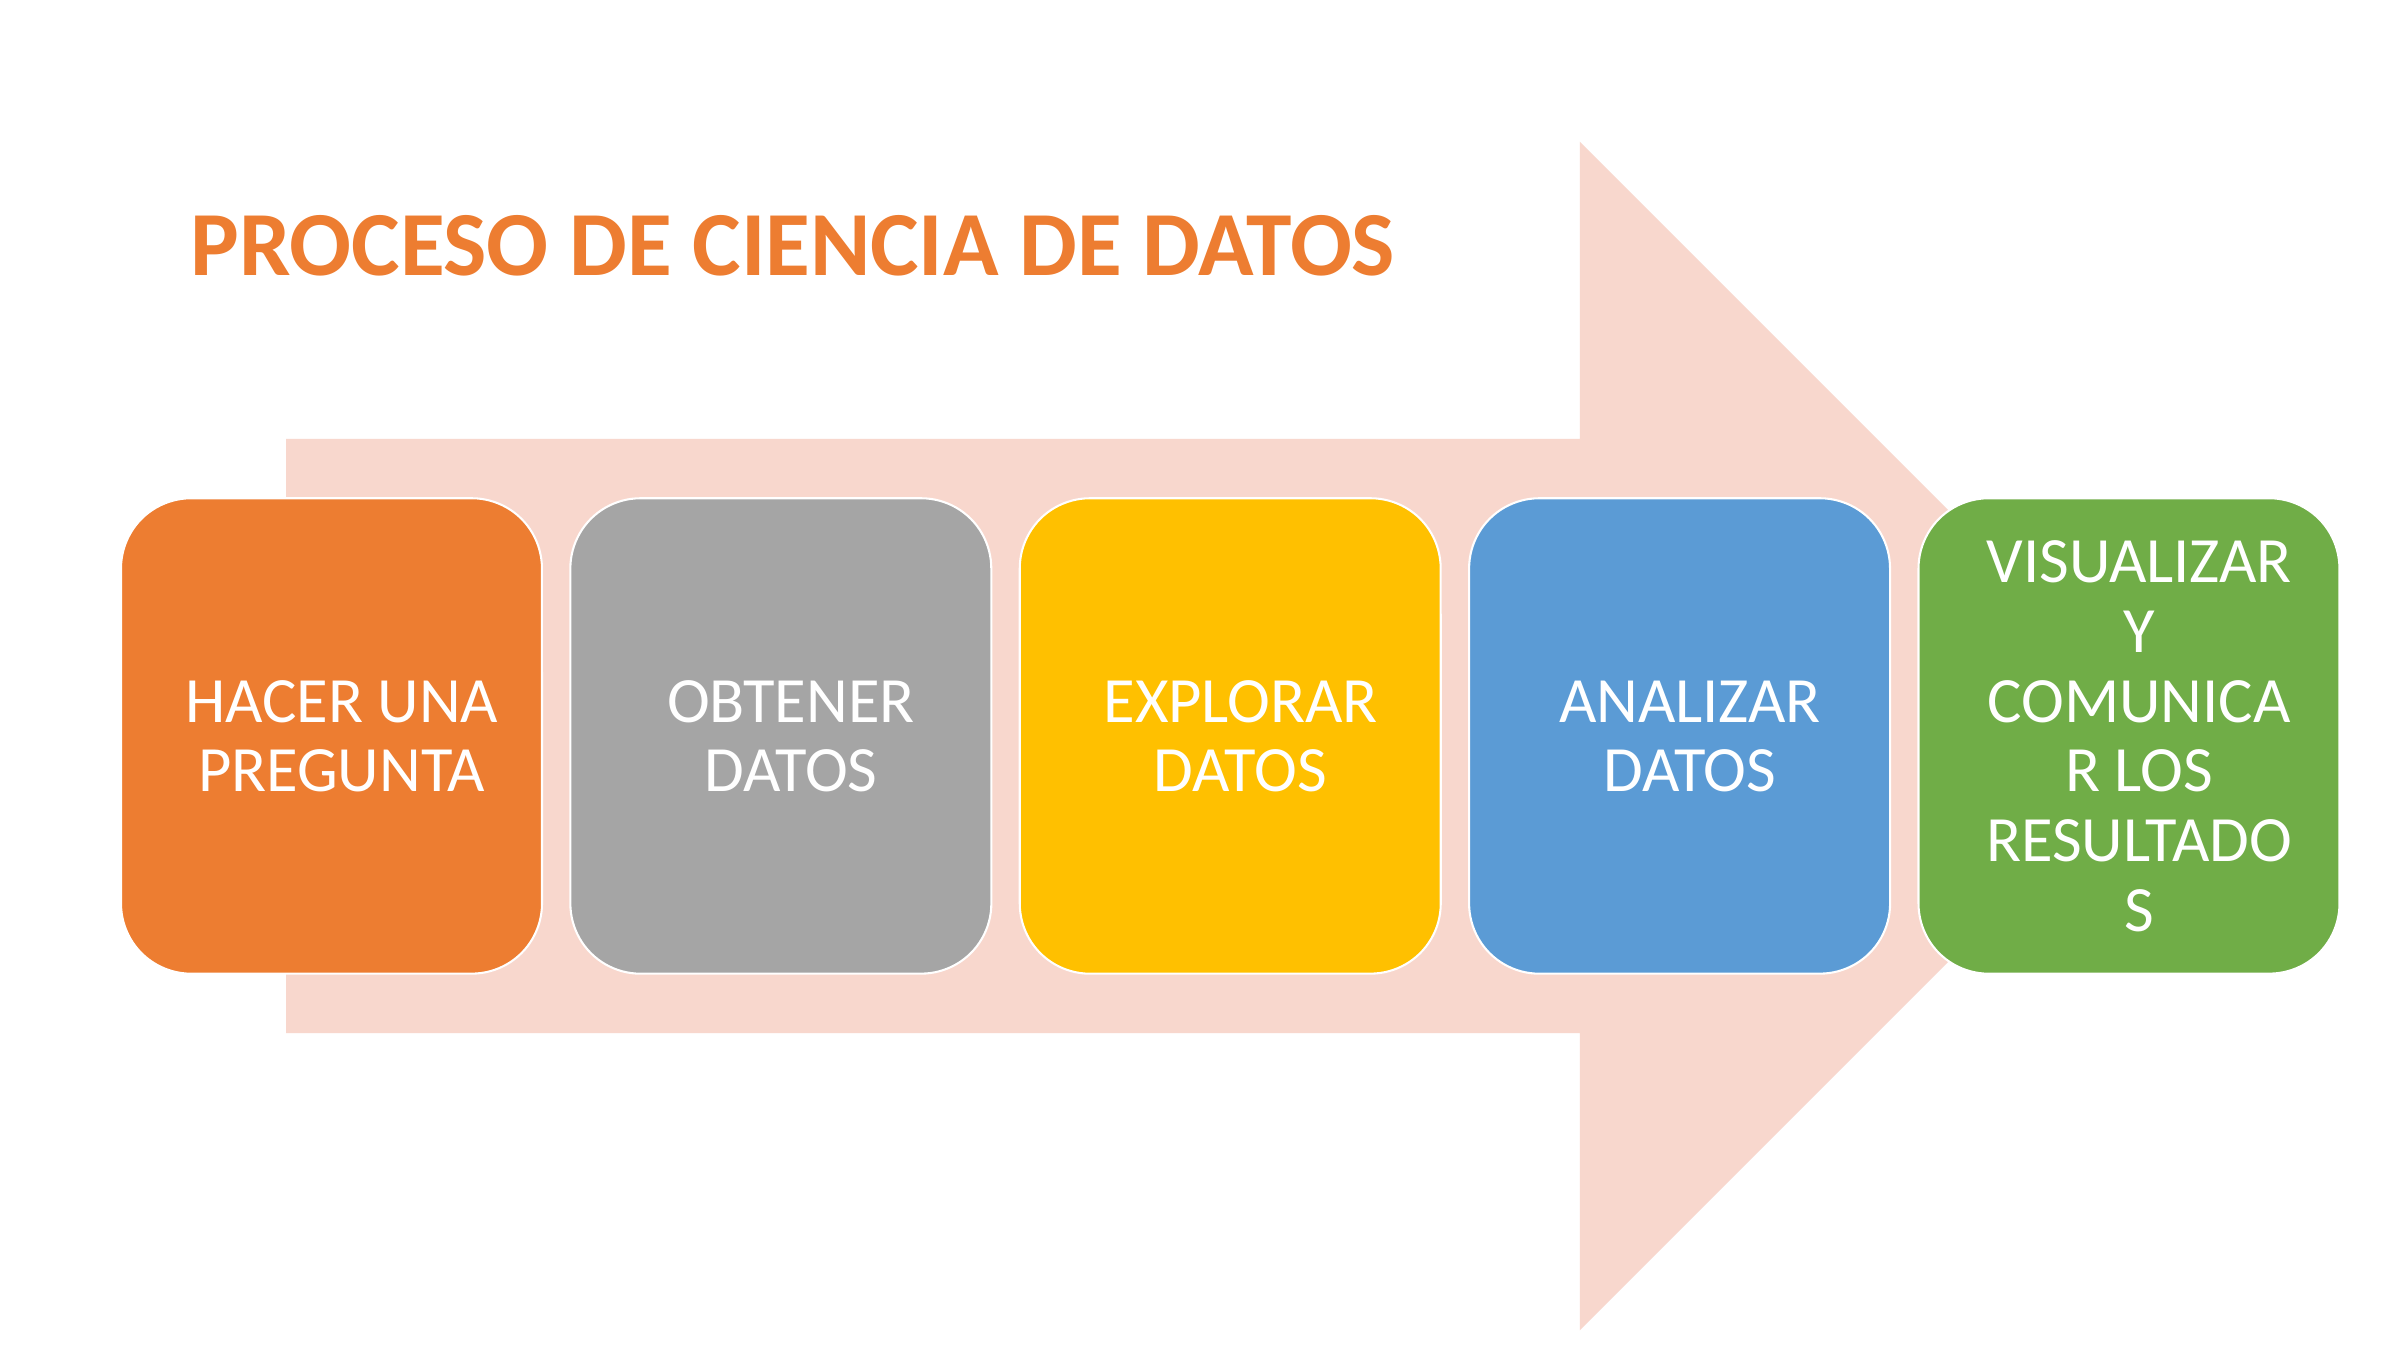

HACER UNA PREGUNTA
OBTENER DATOS
EXPLORAR DATOS
ANALIZAR DATOS
VISUALIZAR Y COMUNICAR LOS RESULTADOS
PROCESO DE CIENCIA DE DATOS